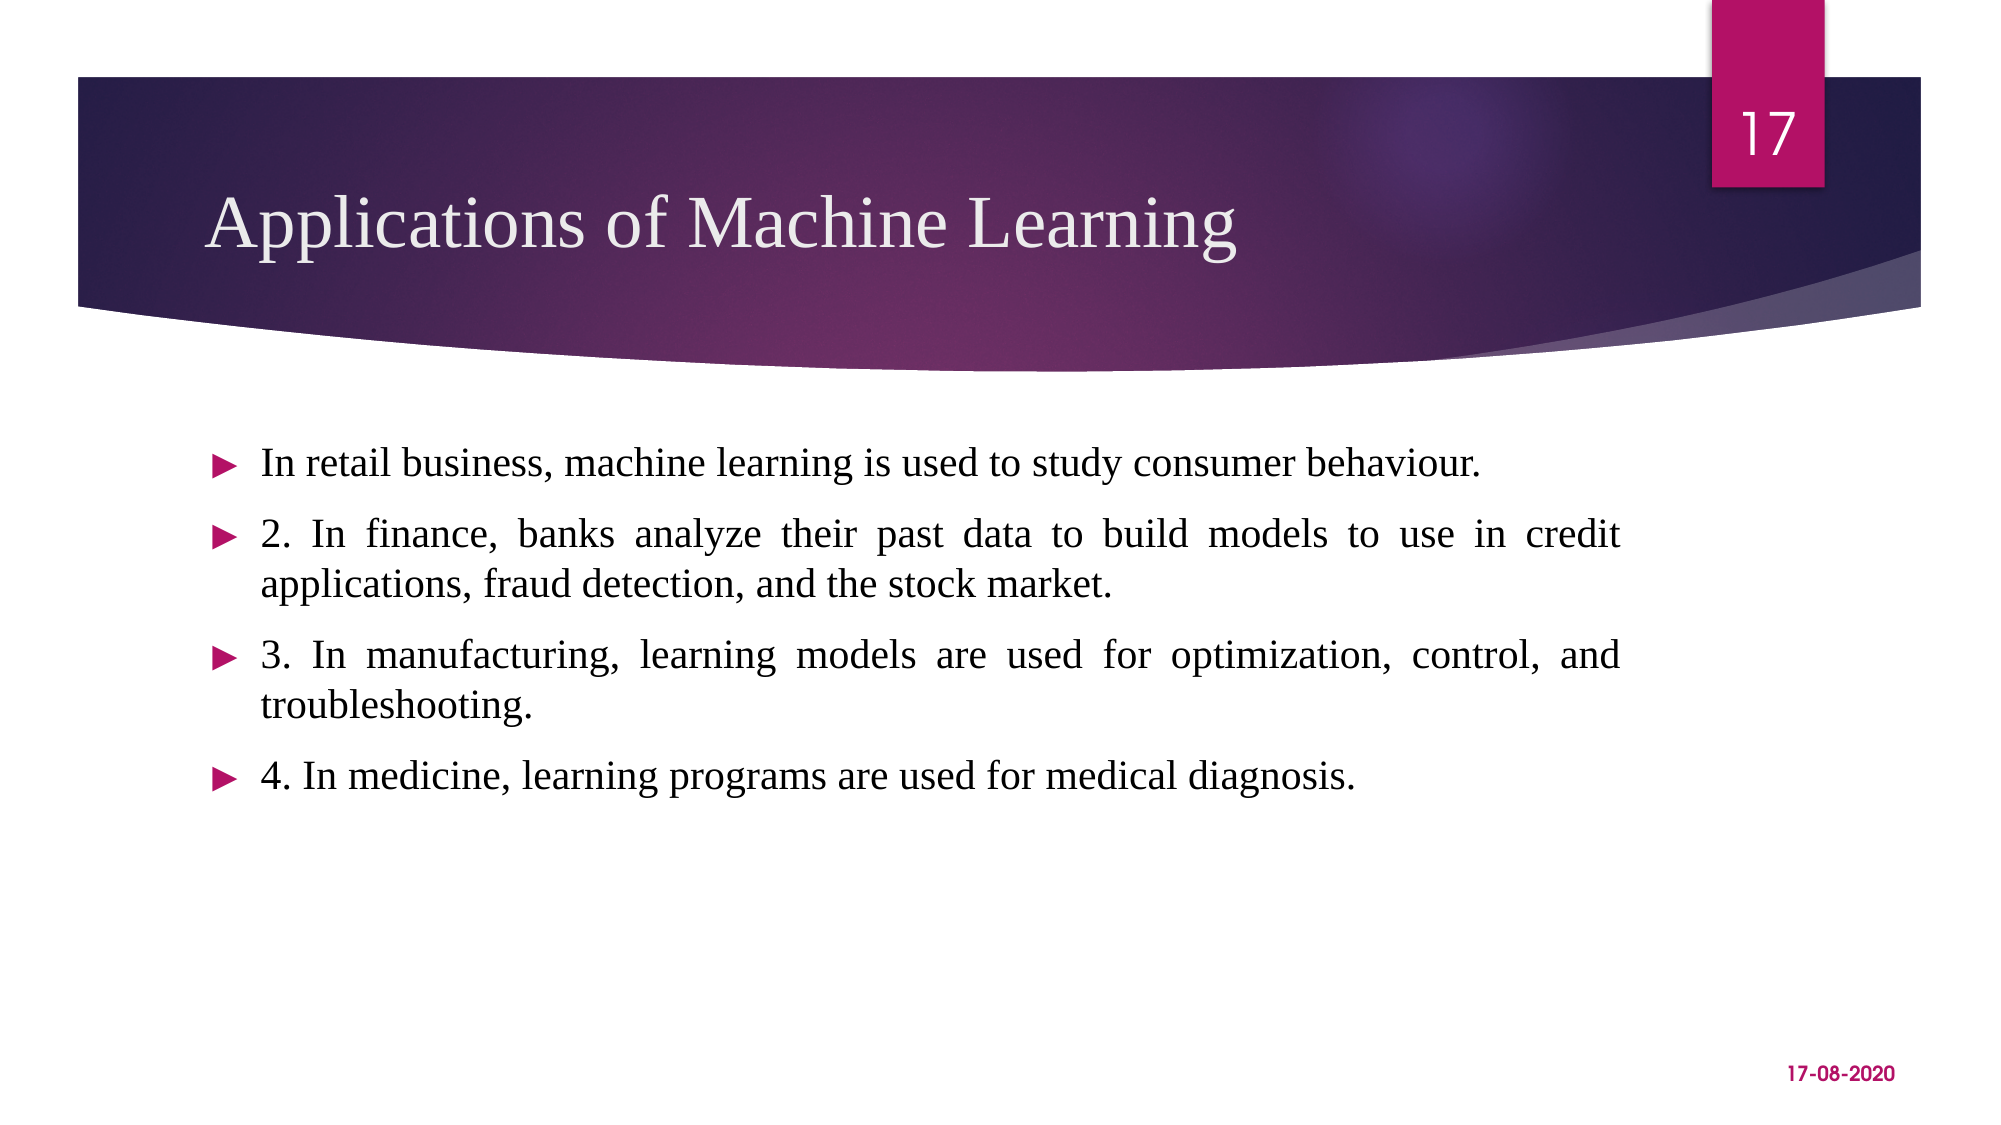

17
# Applications of Machine Learning
In retail business, machine learning is used to study consumer behaviour.
2. In finance, banks analyze their past data to build models to use in credit applications, fraud detection, and the stock market.
3. In manufacturing, learning models are used for optimization, control, and troubleshooting.
4. In medicine, learning programs are used for medical diagnosis.
17-08-2020